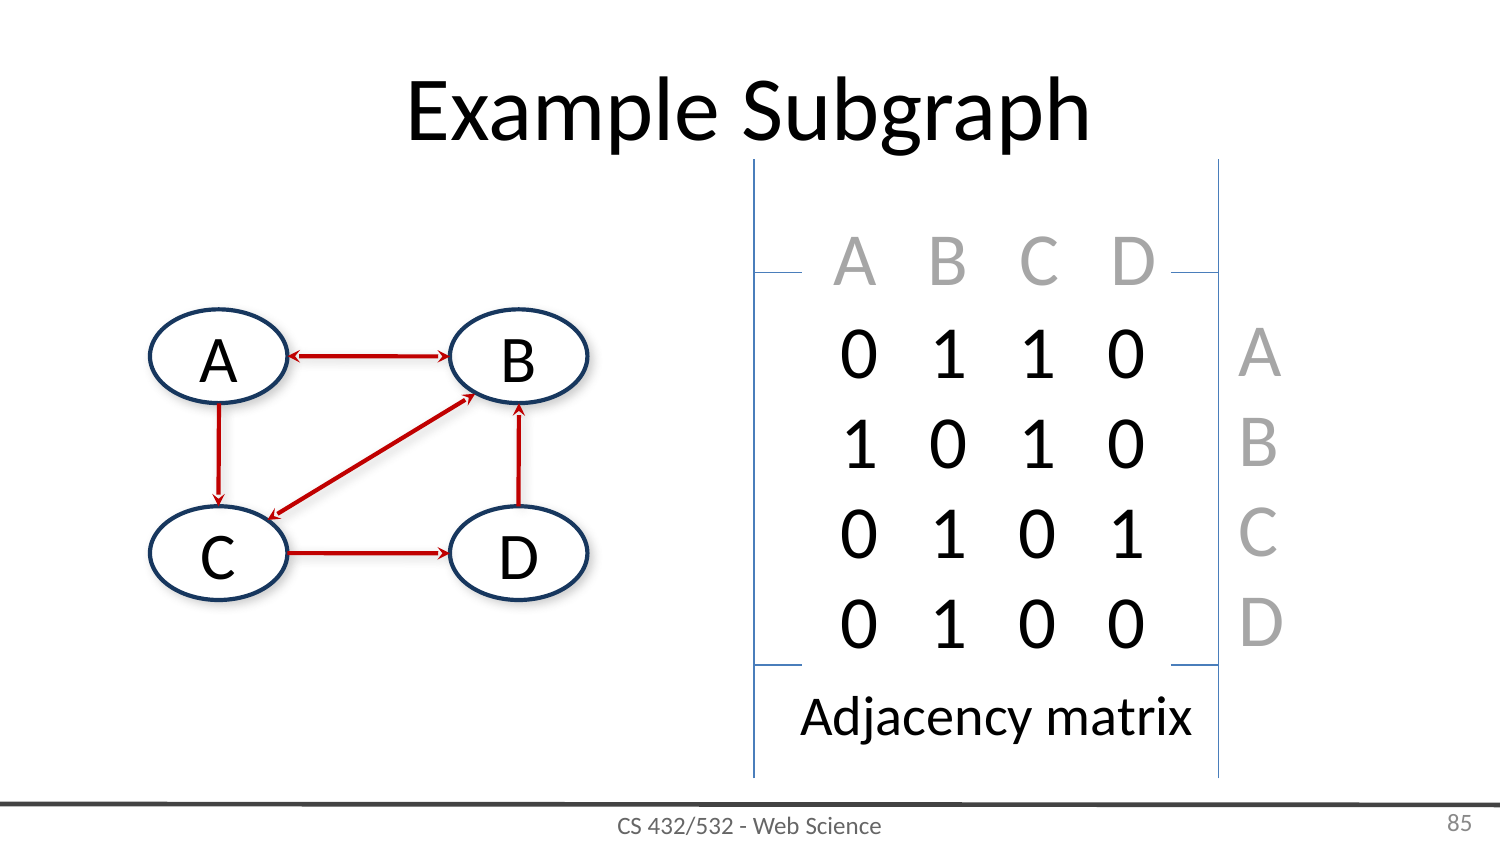

Example Subgraph
A   B   C   D
0   1   1   0
1   0   1   0
0   1   0   1
0   1   0   0
A
B
C
D
A
B
C
D
Adjacency matrix
85